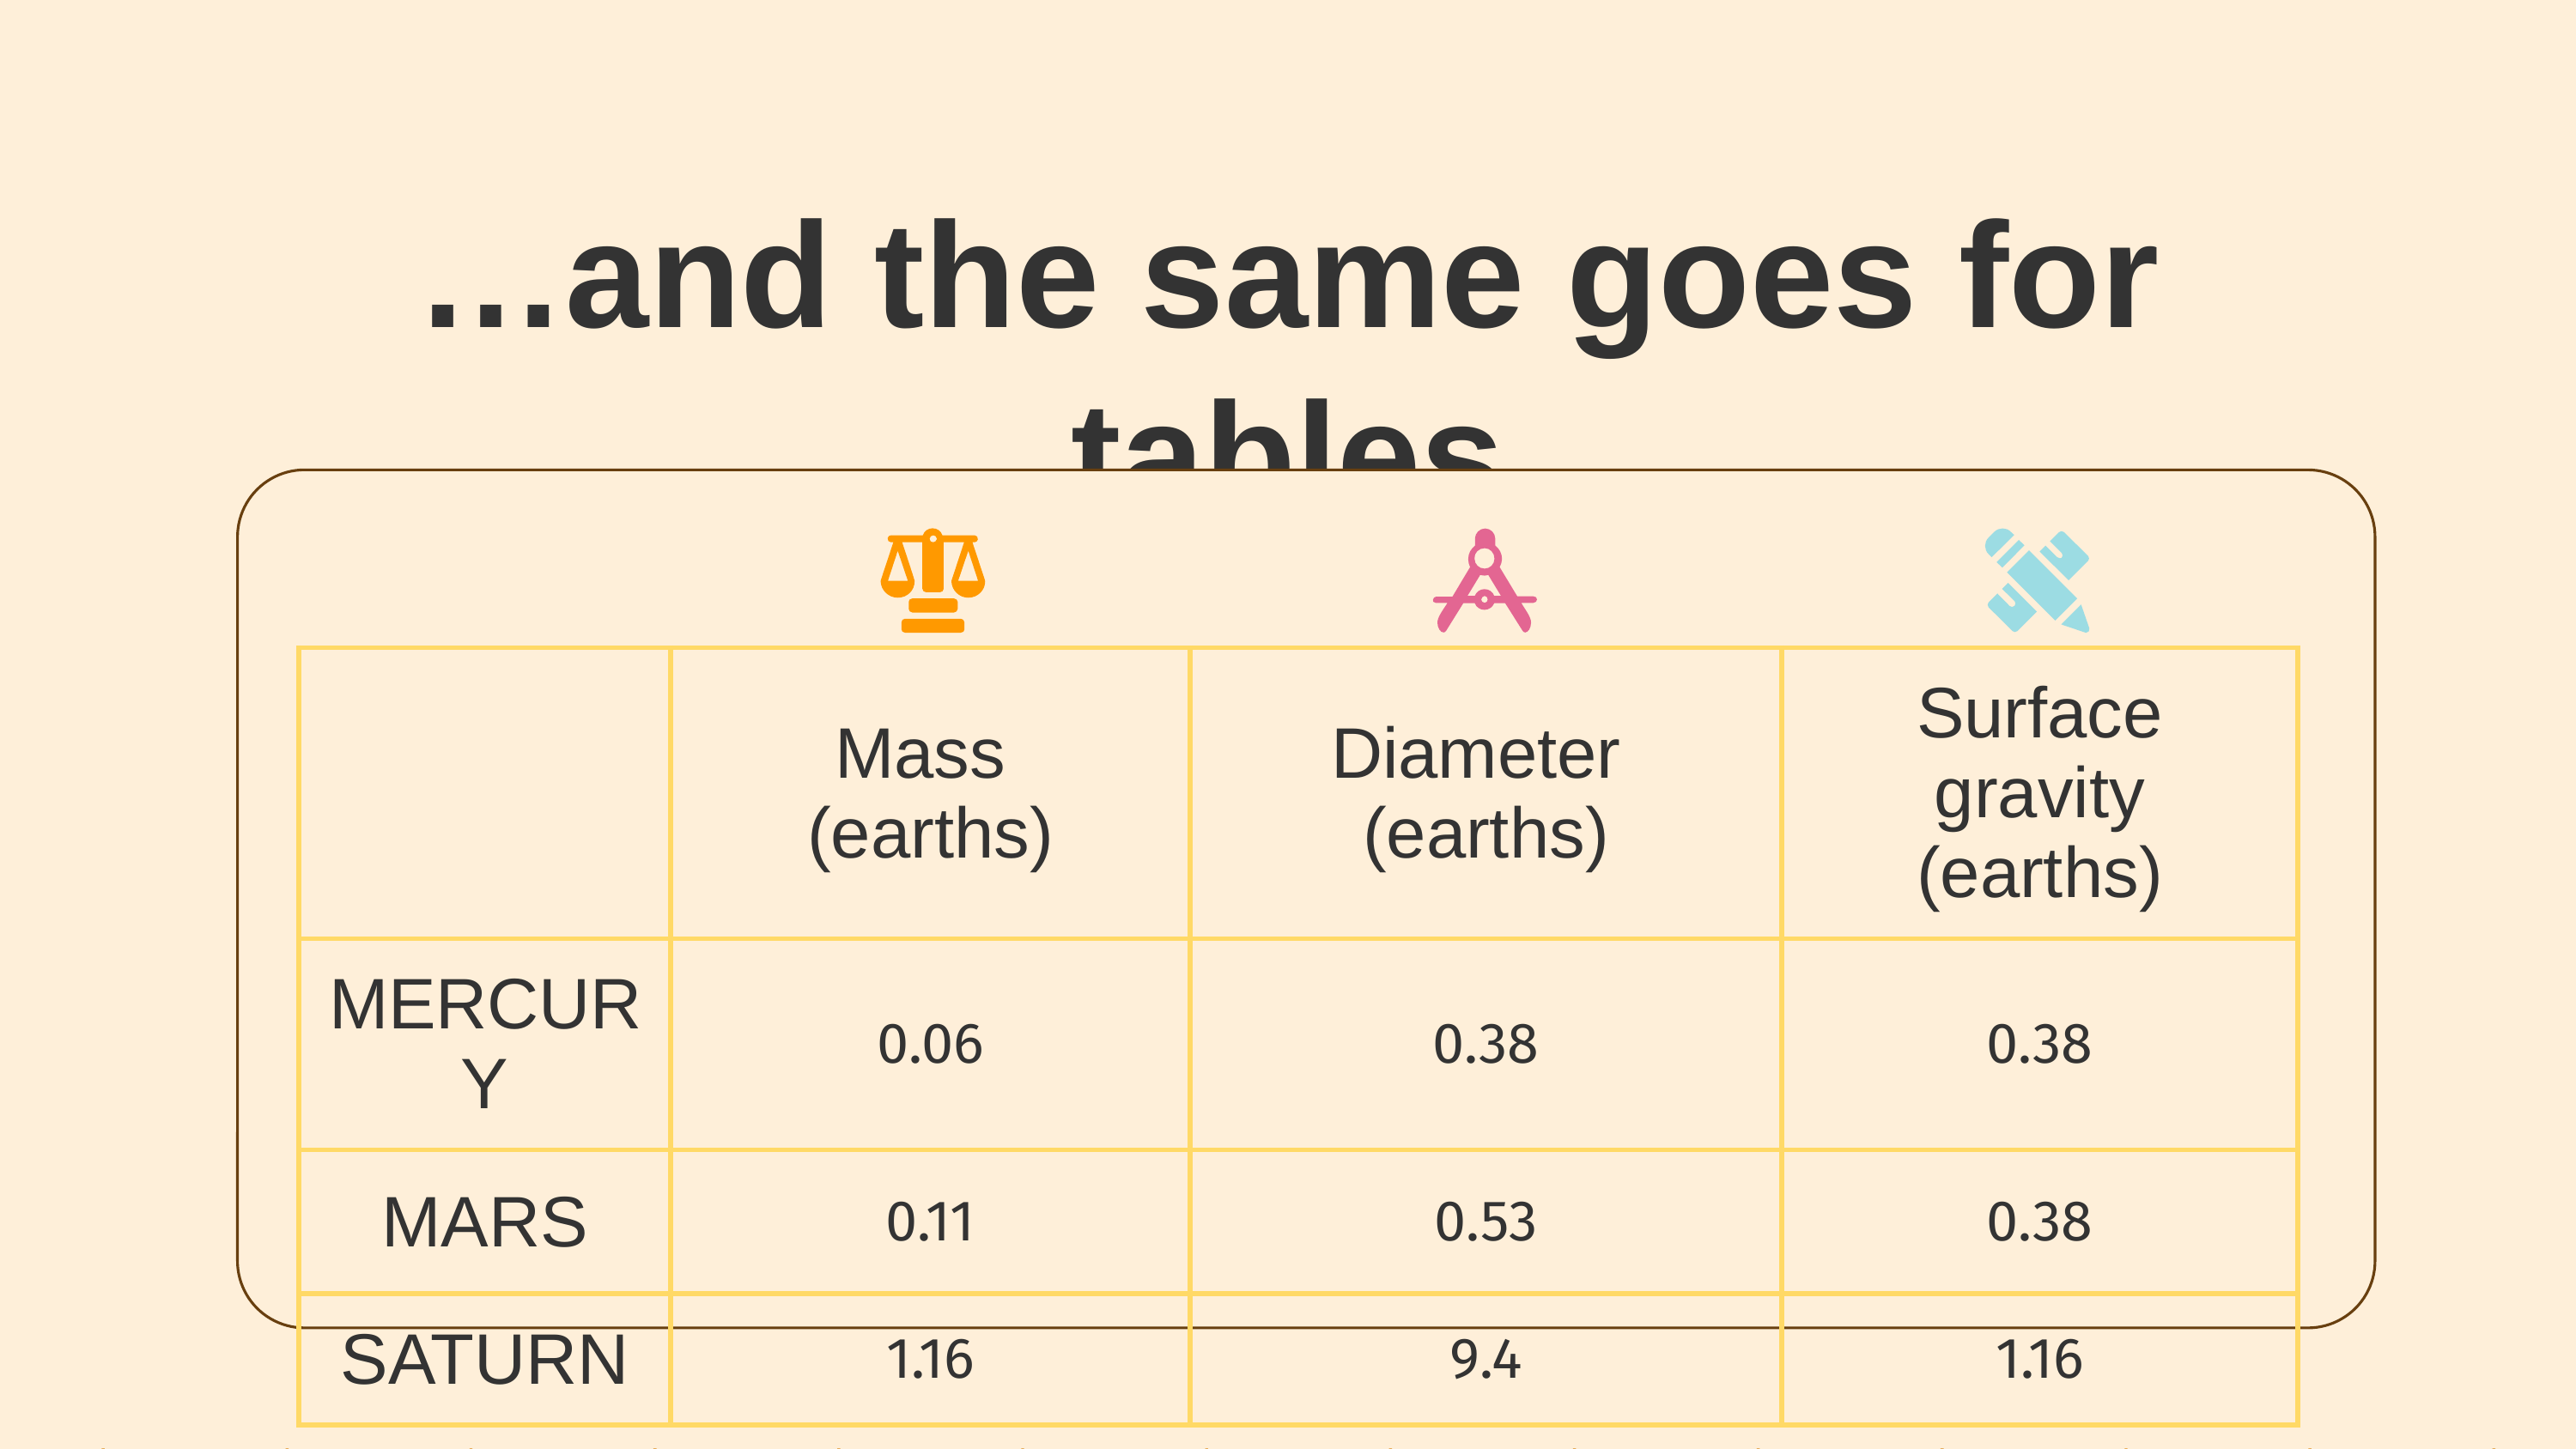

# …and the same goes for tables

|  | Mass (earths) | Diameter (earths) | Surface gravity (earths) |
| --- | --- | --- | --- |
| MERCURY | 0.06 | 0.38 | 0.38 |
| MARS | 0.11 | 0.53 | 0.38 |
| SATURN | 1.16 | 9.4 | 1.16 |